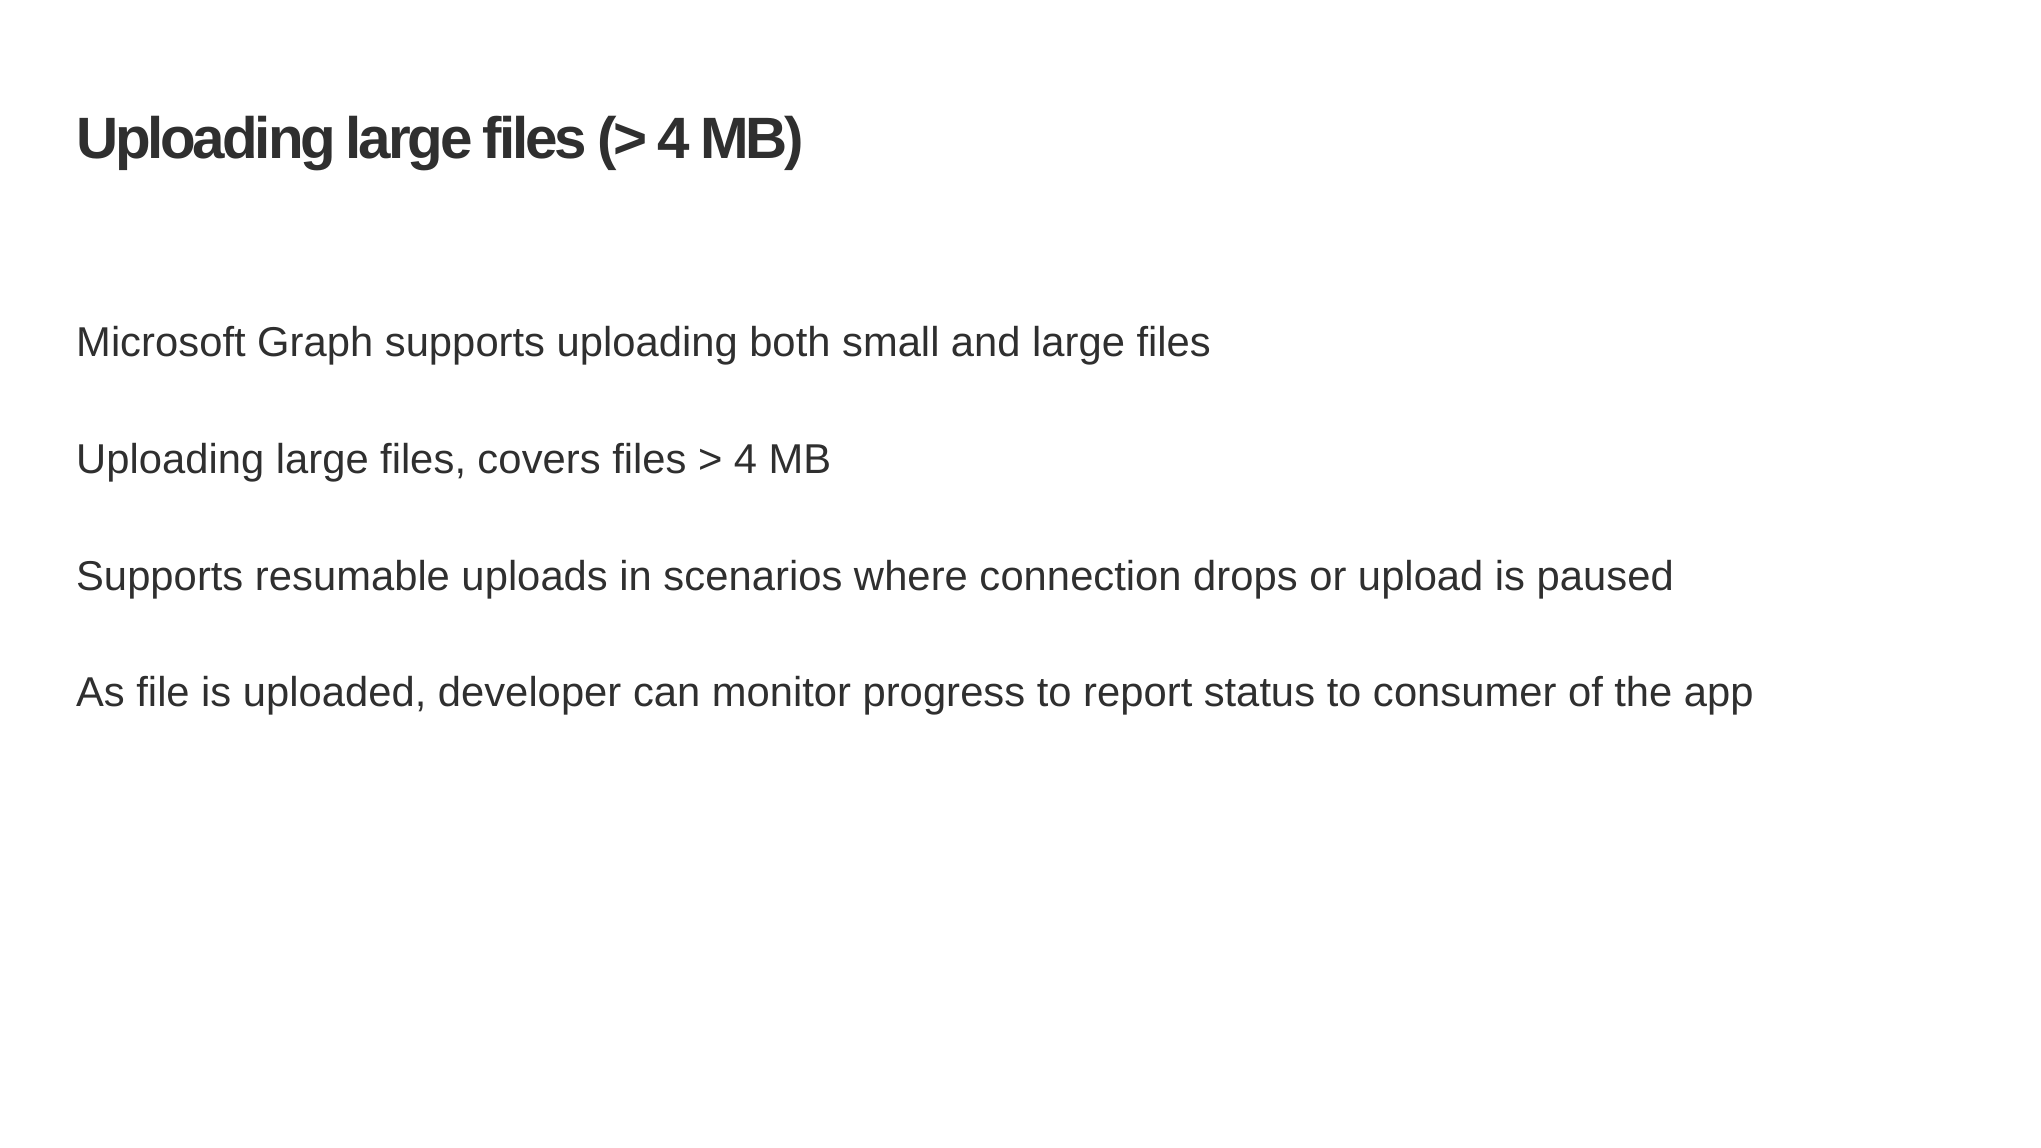

# Uploading large files (> 4 MB)
Microsoft Graph supports uploading both small and large files

Uploading large files, covers files > 4 MB

Supports resumable uploads in scenarios where connection drops or upload is paused

As file is uploaded, developer can monitor progress to report status to consumer of the app